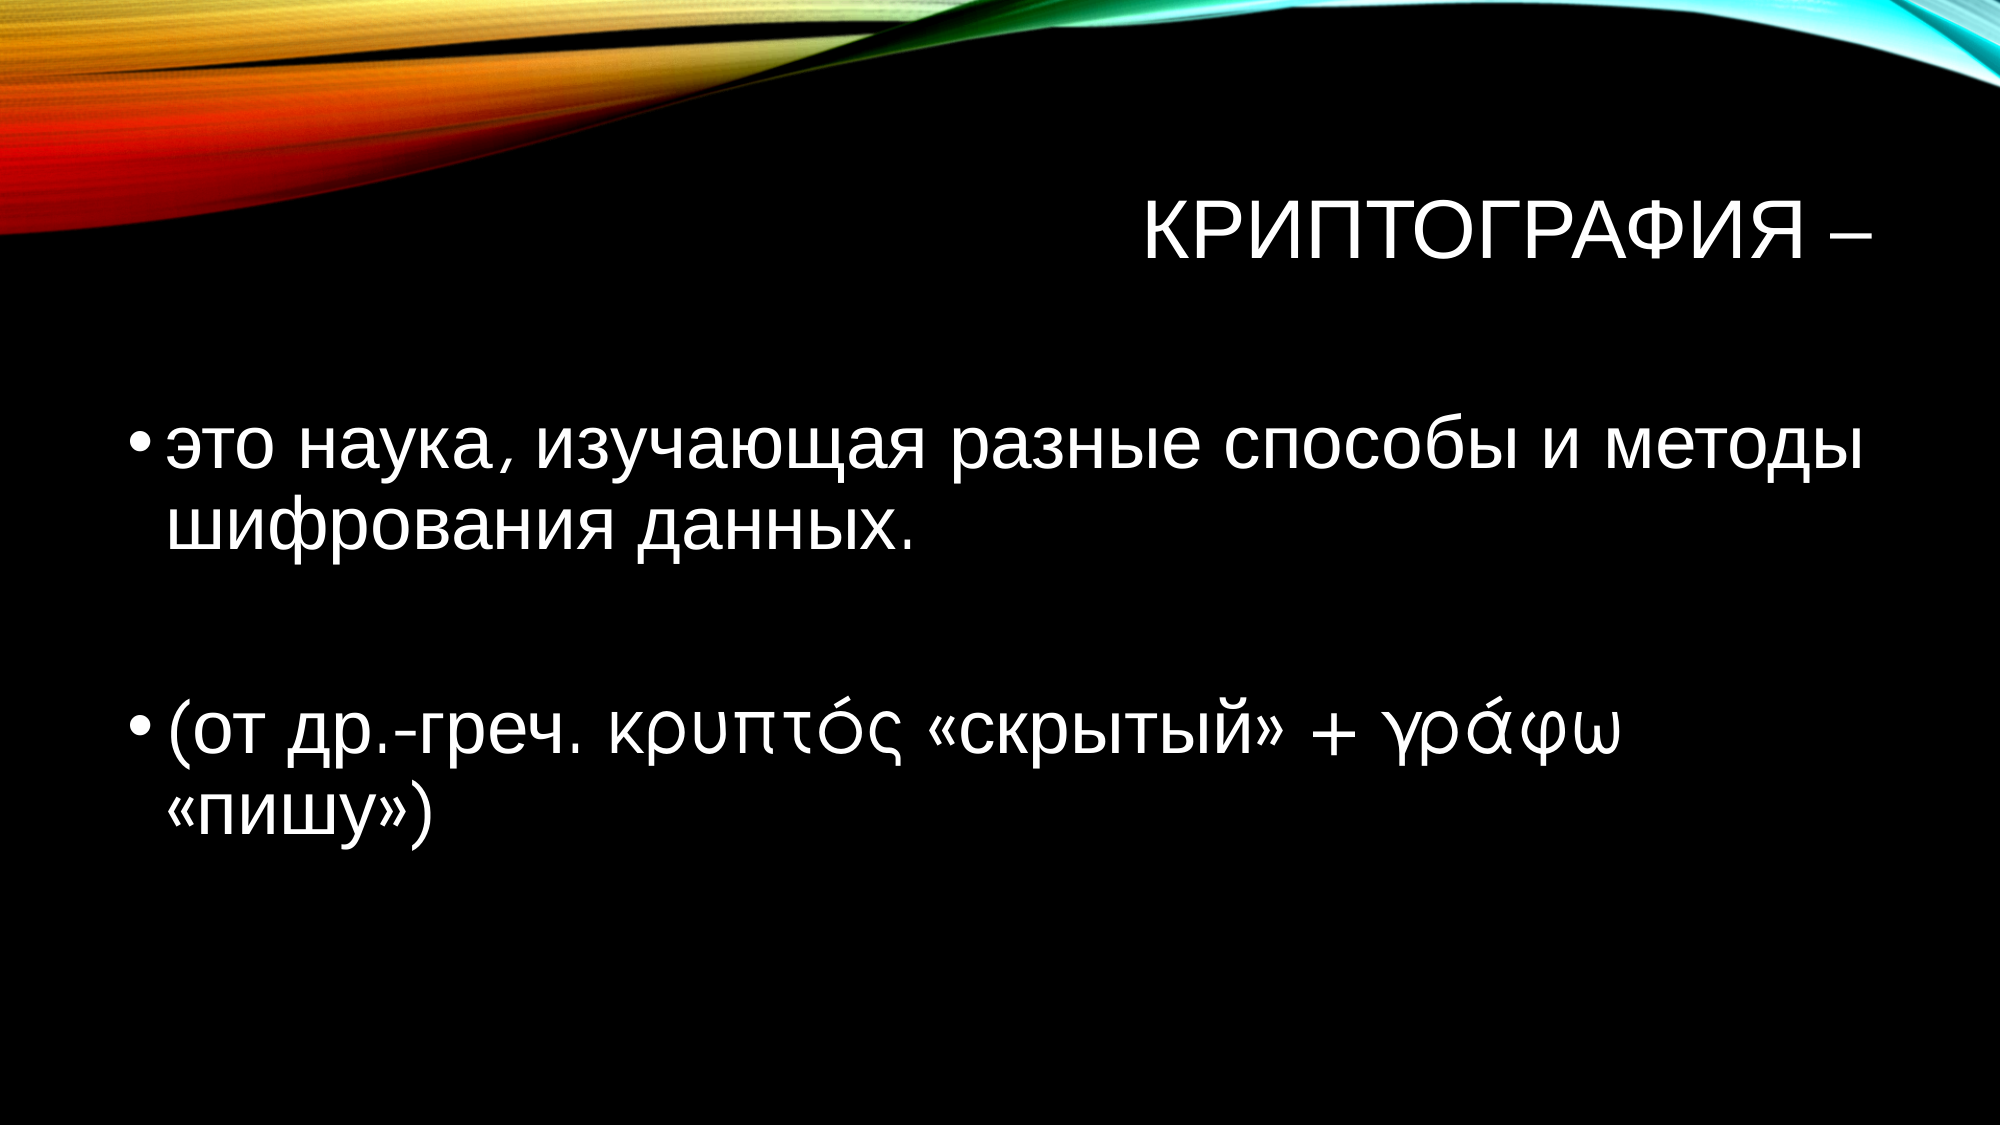

# Криптография –
это наука, изучающая разные способы и методы шифрования данных.

(от др.-греч. κρυπτός «скрытый» + γράφω «пишу»)